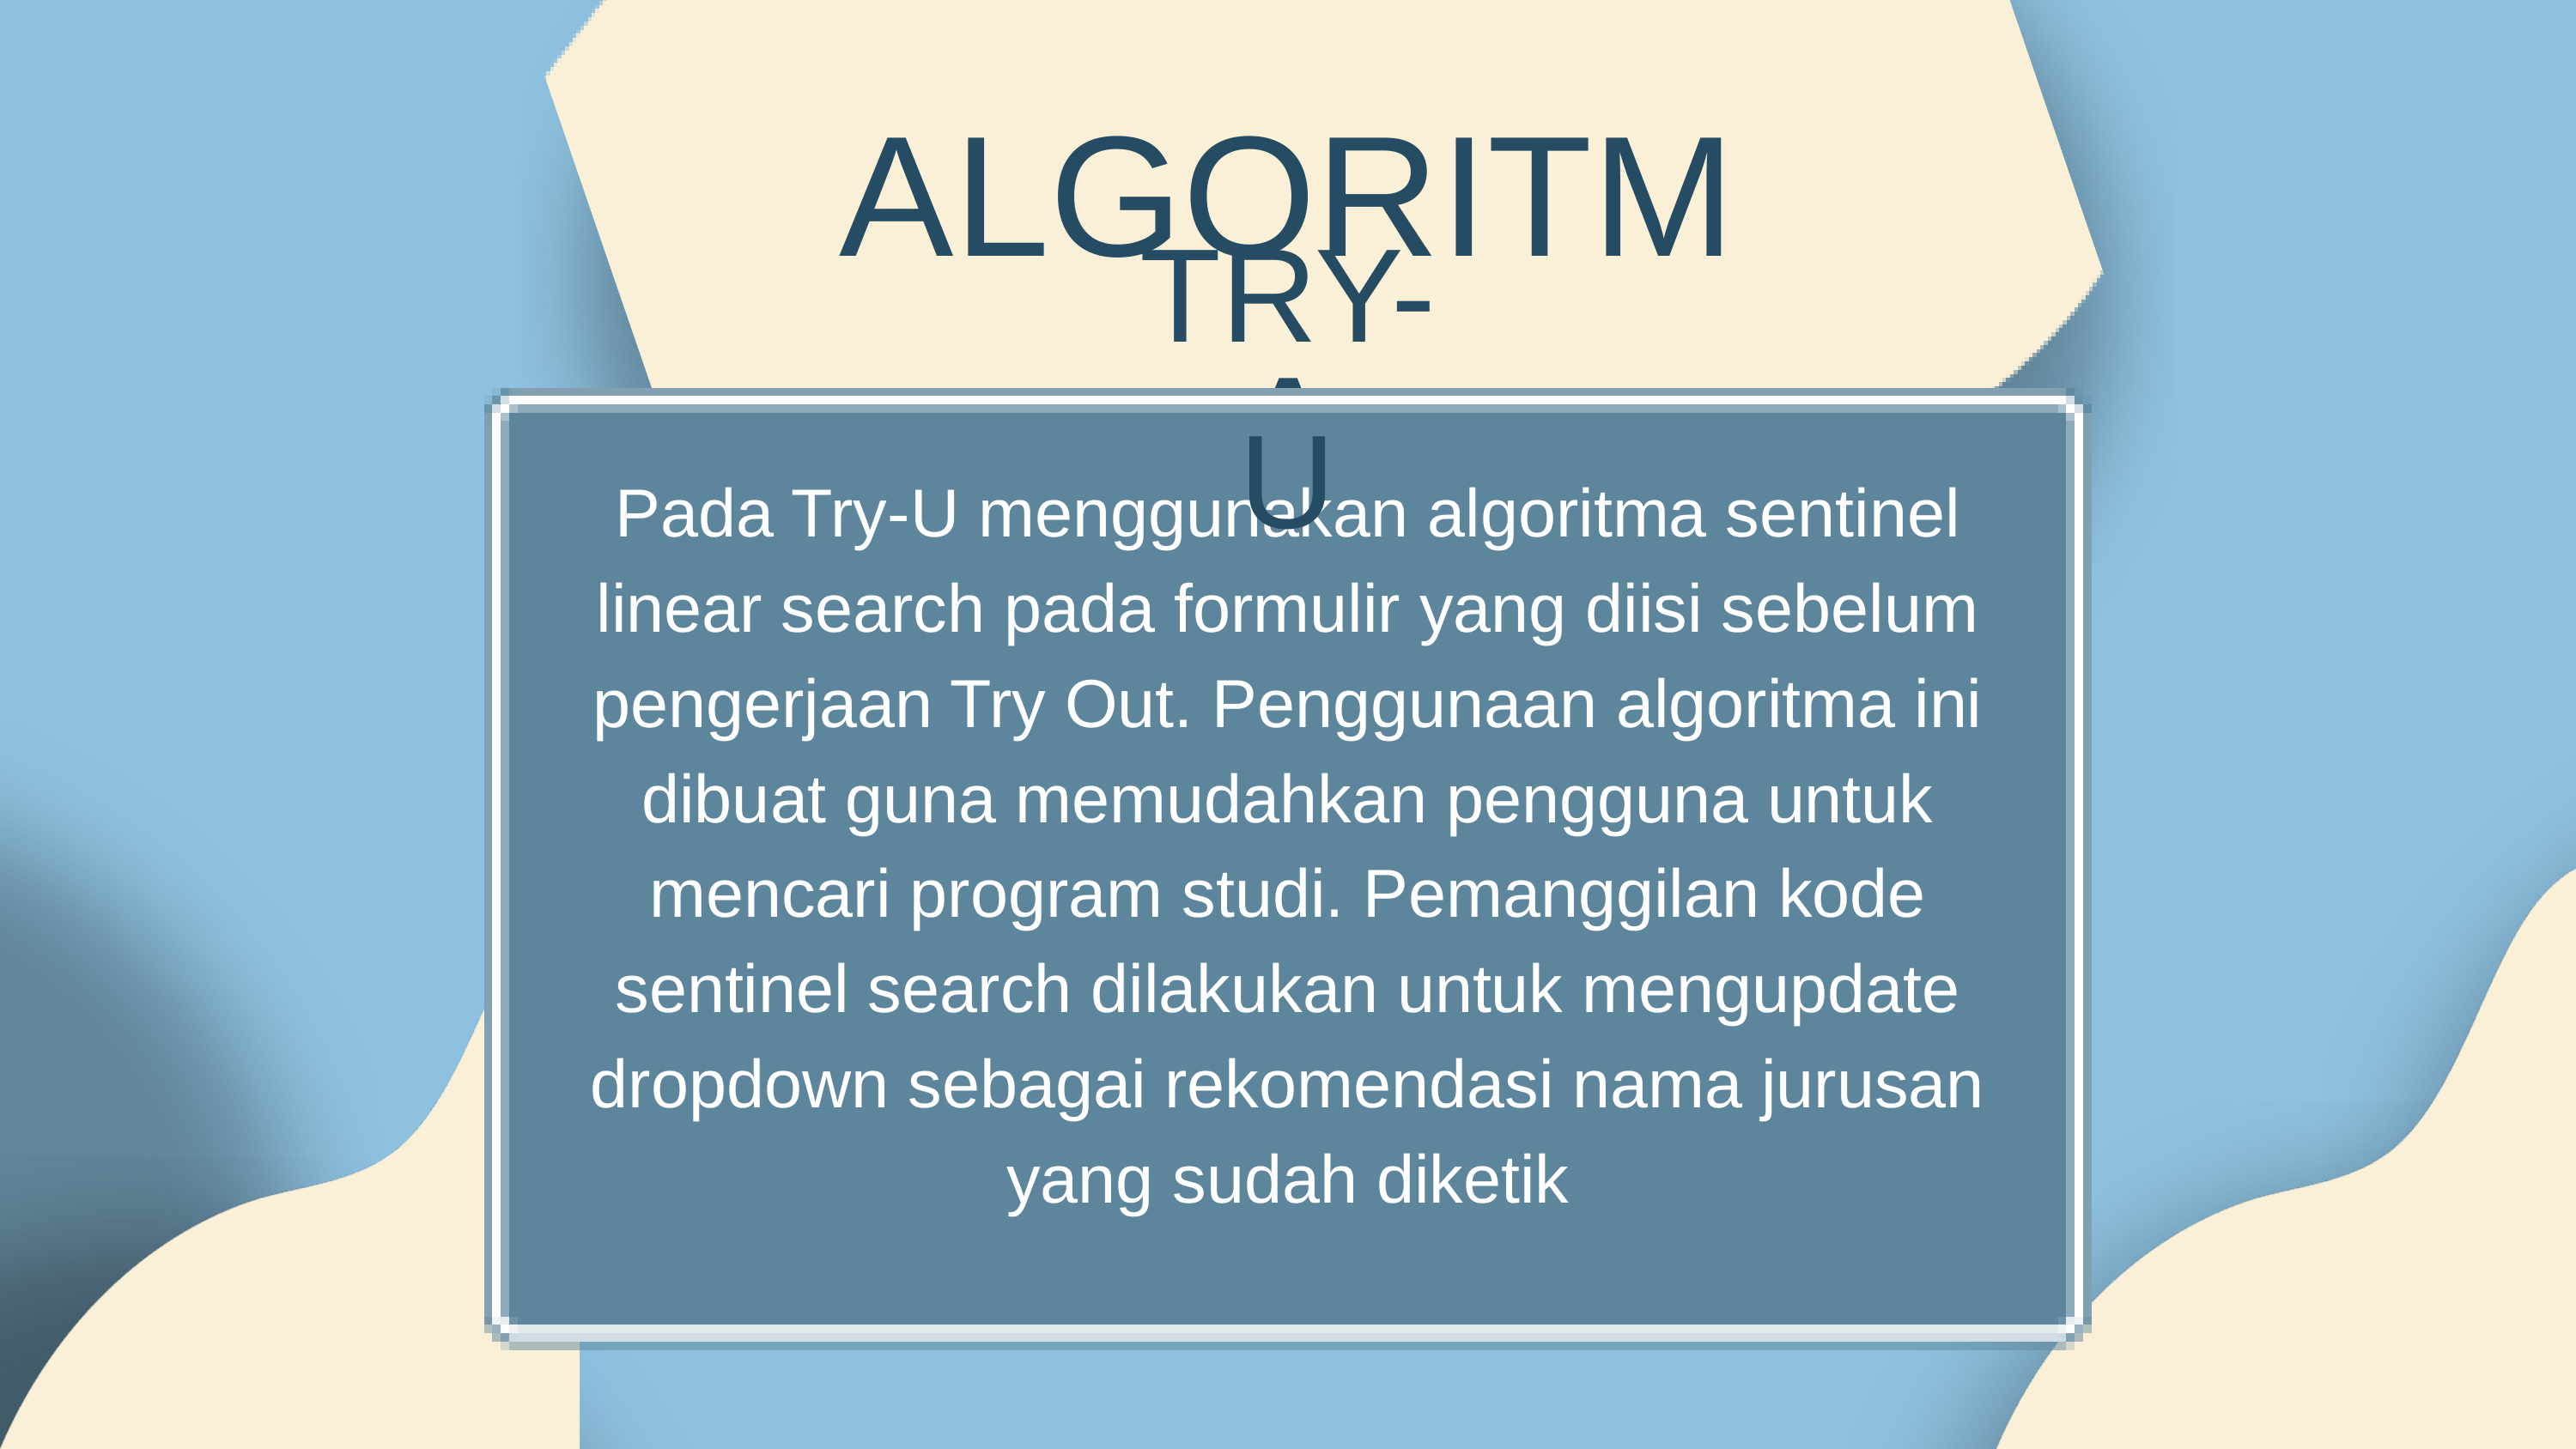

ALGORITMA
TRY-U

Pada Try-U menggunakan algoritma sentinel linear search pada formulir yang diisi sebelum pengerjaan Try Out. Penggunaan algoritma ini dibuat guna memudahkan pengguna untuk mencari program studi. Pemanggilan kode sentinel search dilakukan untuk mengupdate dropdown sebagai rekomendasi nama jurusan yang sudah diketik